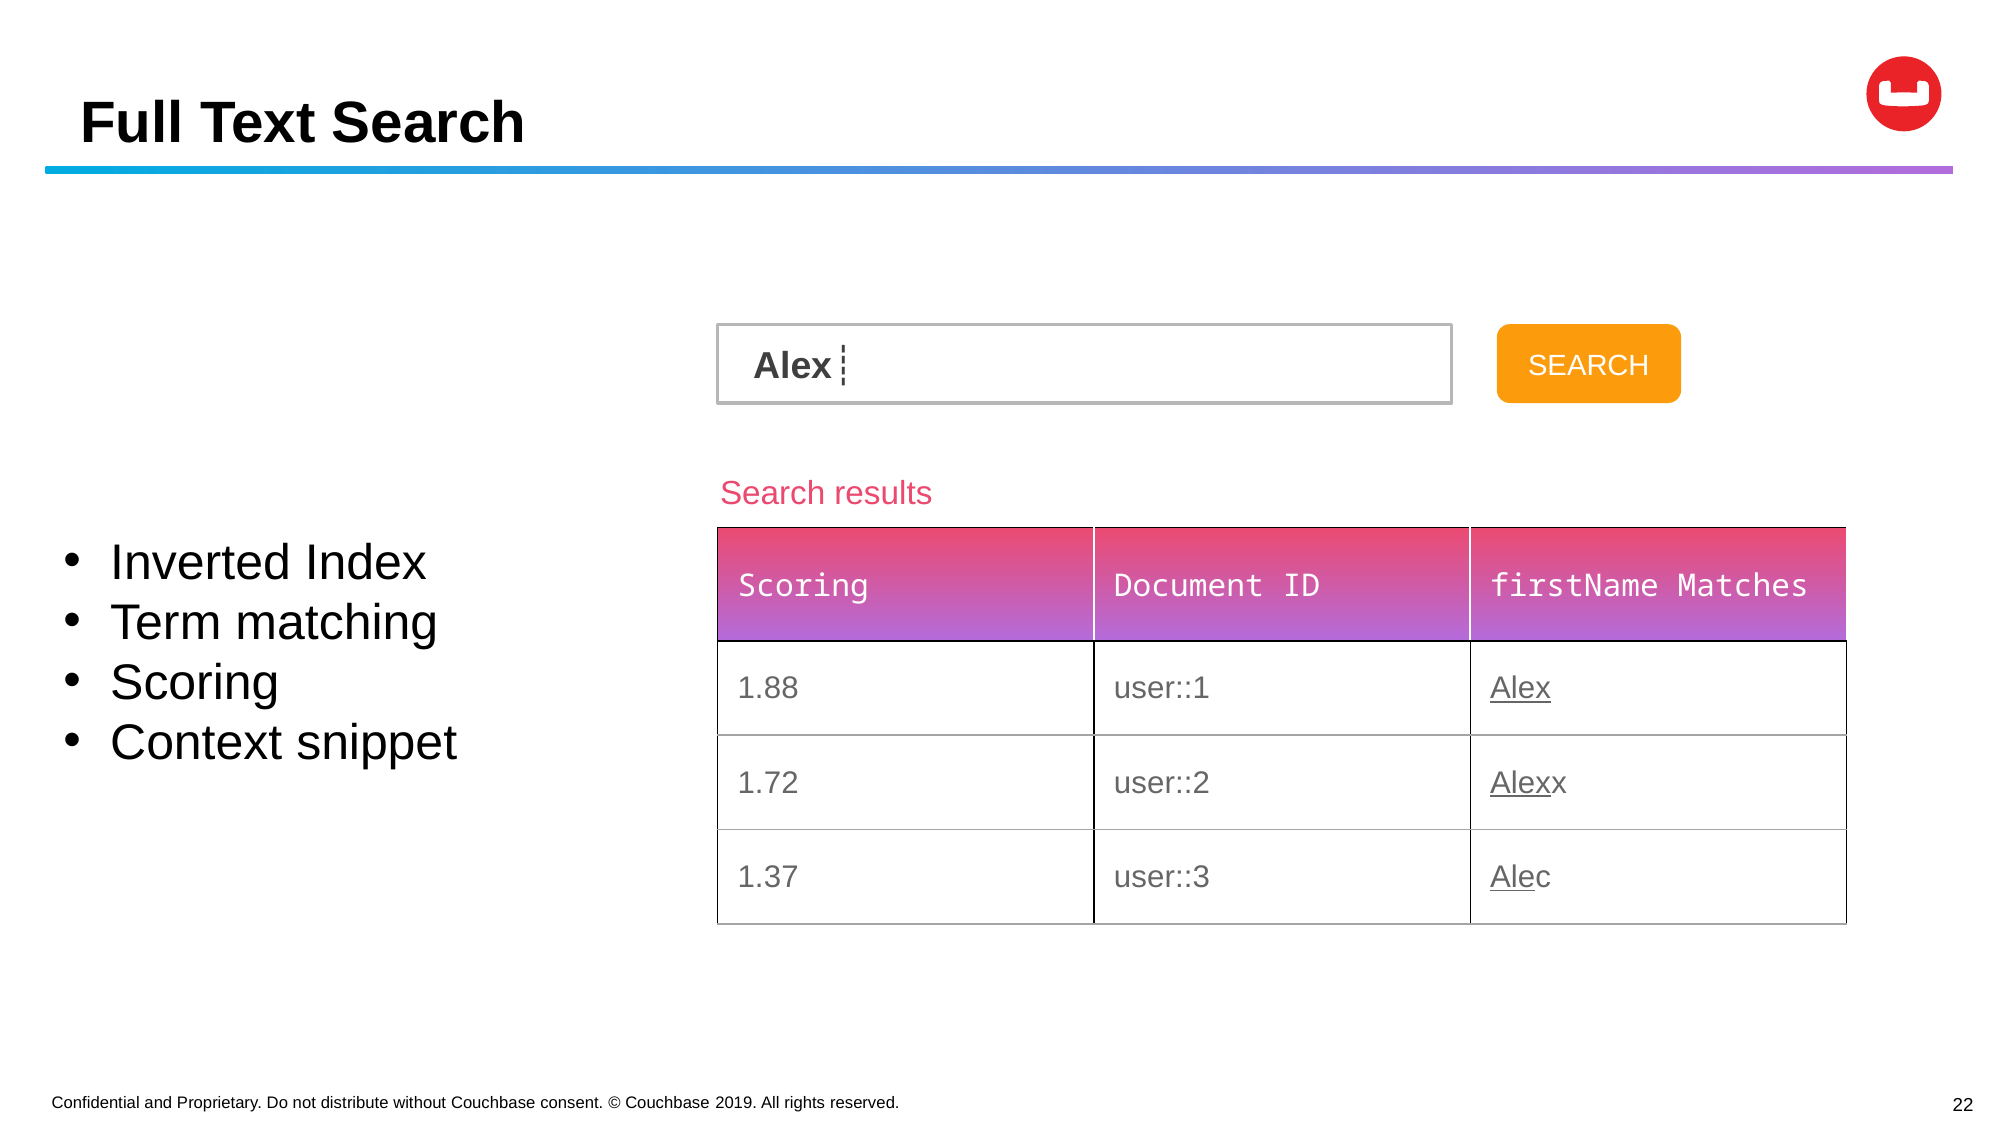

# Full Text Search
Alex┊
SEARCH

Inverted Index
Term matching
Scoring
Context snippet
Search results
| Scoring | Document ID | firstName Matches |
| --- | --- | --- |
| 1.88 | user::1 | Alex |
| 1.72 | user::2 | Alexx |
| 1.37 | user::3 | Alec |